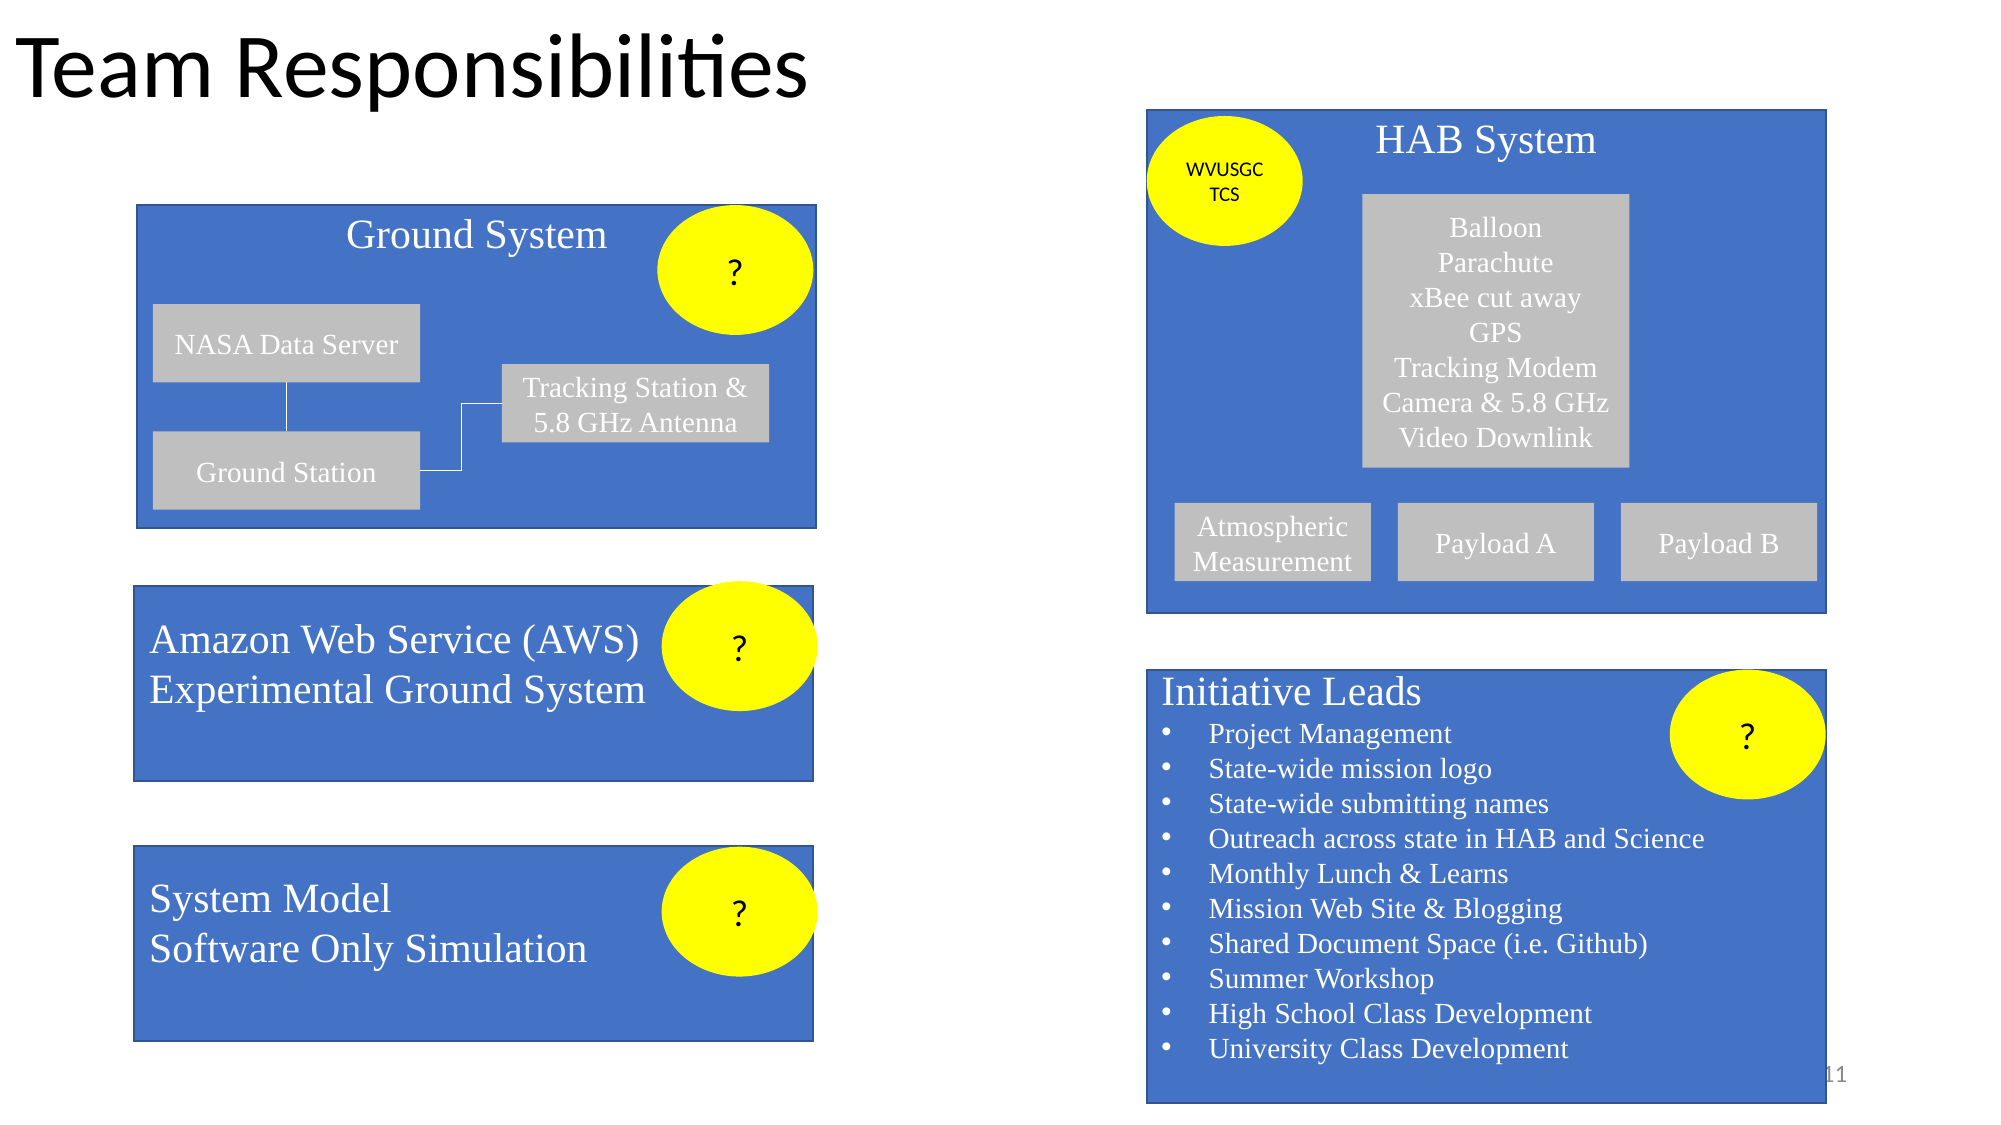

# Team Responsibilities
HAB System

WVUSGC
TCS
Balloon
Parachute
xBee cut away
GPS
Tracking Modem
Camera & 5.8 GHz Video Downlink
?
Ground System

NASA Data Server
Tracking Station & 5.8 GHz Antenna
Ground Station
Atmospheric Measurement
Payload A
Payload B
?
Amazon Web Service (AWS)
Experimental Ground System

?
Initiative Leads
Project Management
State-wide mission logo
State-wide submitting names
Outreach across state in HAB and Science
Monthly Lunch & Learns
Mission Web Site & Blogging
Shared Document Space (i.e. Github)
Summer Workshop
High School Class Development
University Class Development

System Model
Software Only Simulation

?
11